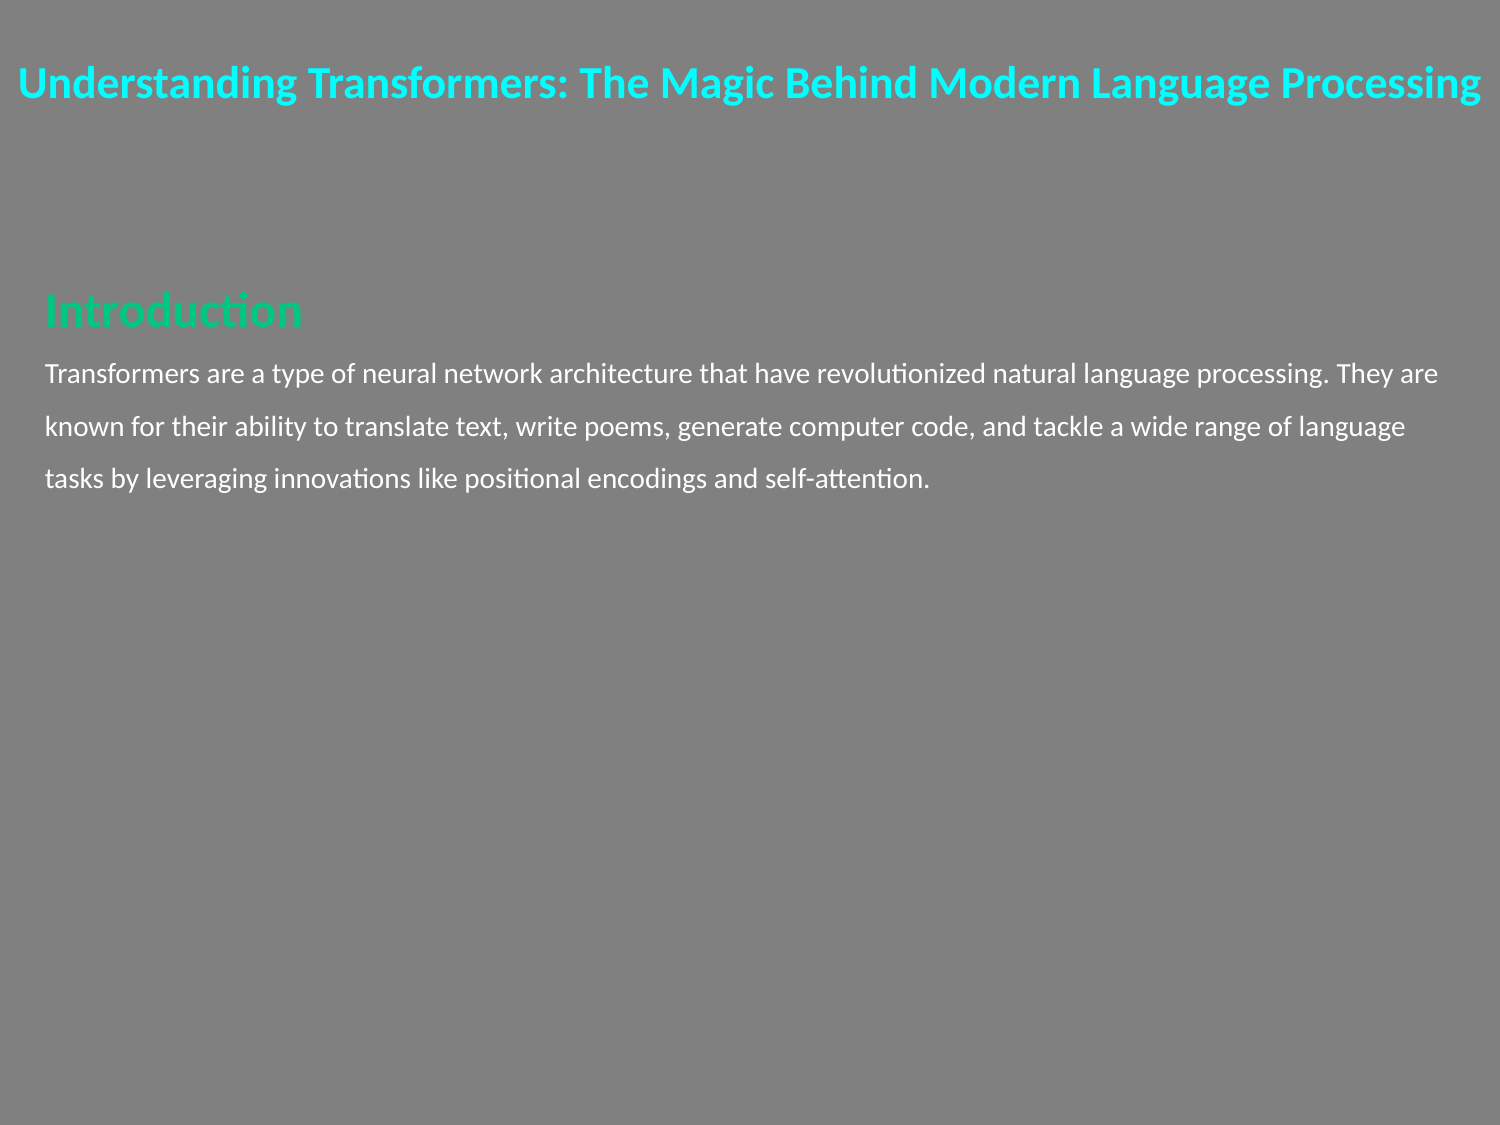

Understanding Transformers: The Magic Behind Modern Language Processing

Introduction
Transformers are a type of neural network architecture that have revolutionized natural language processing. They are known for their ability to translate text, write poems, generate computer code, and tackle a wide range of language tasks by leveraging innovations like positional encodings and self-attention.